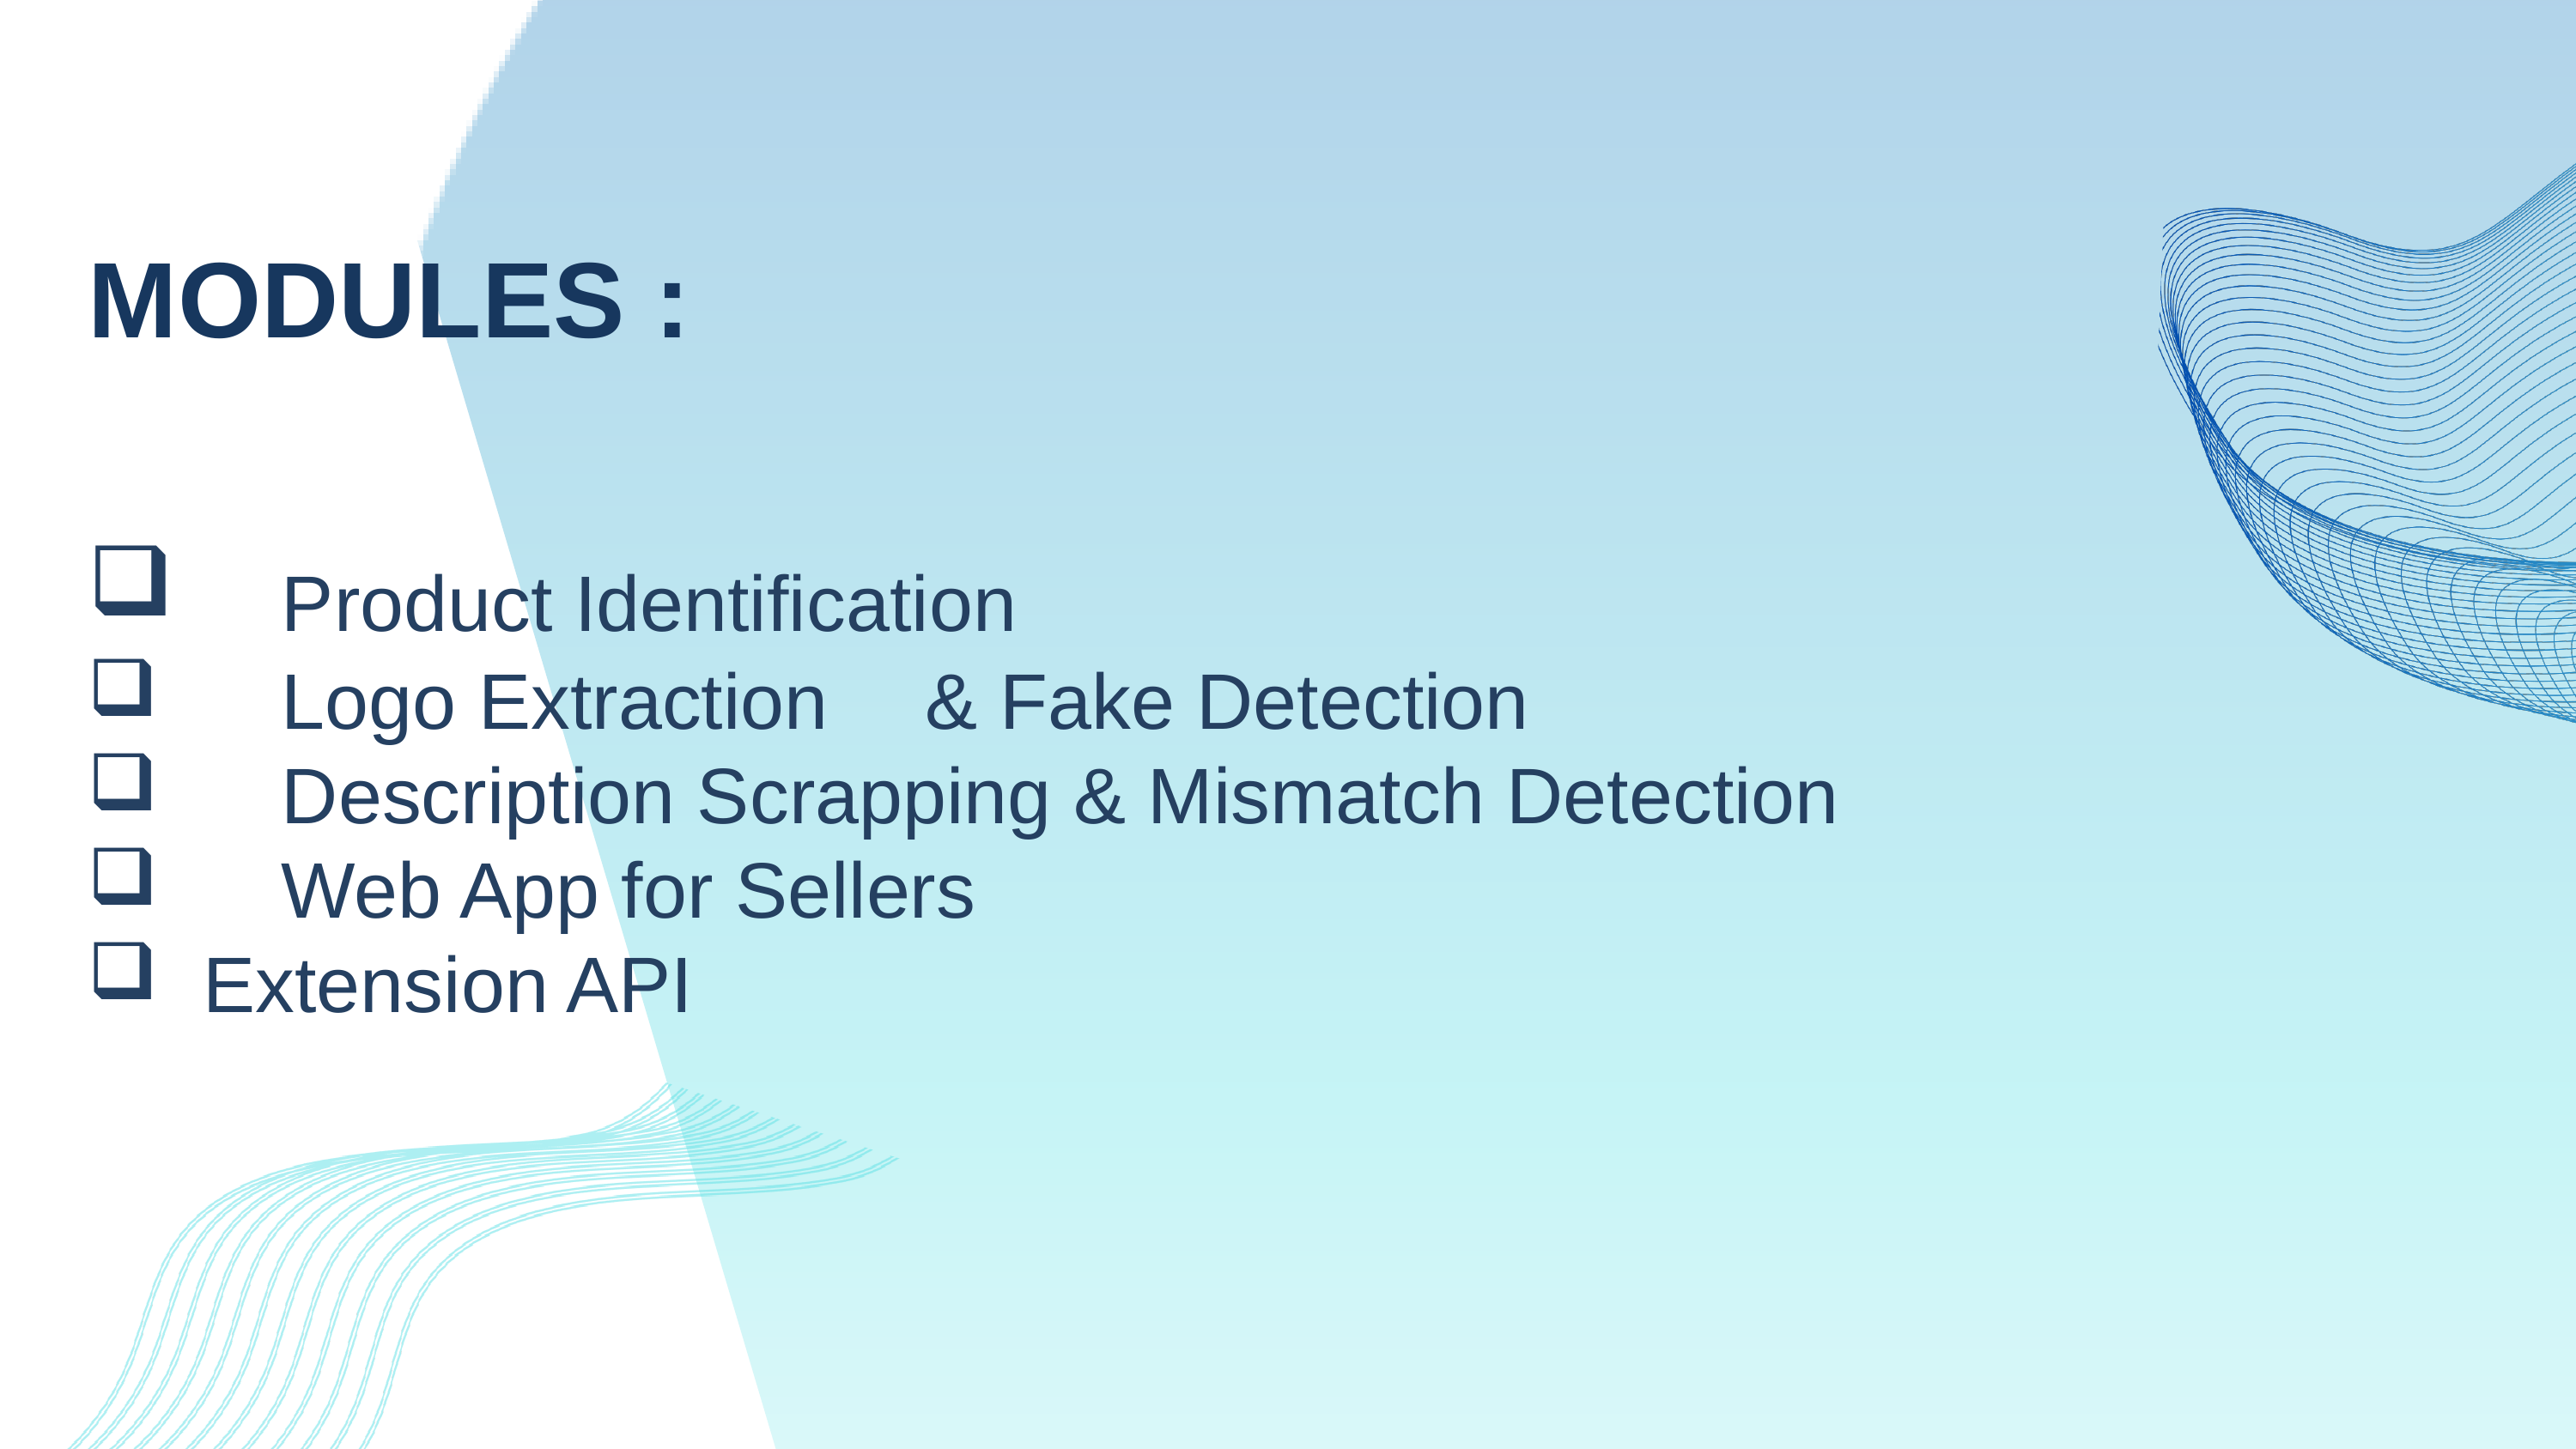

MODULES :

	Product Identification
	Logo Extraction	& Fake Detection
	Description Scrapping & Mismatch Detection
	Web App for Sellers
  Extension API